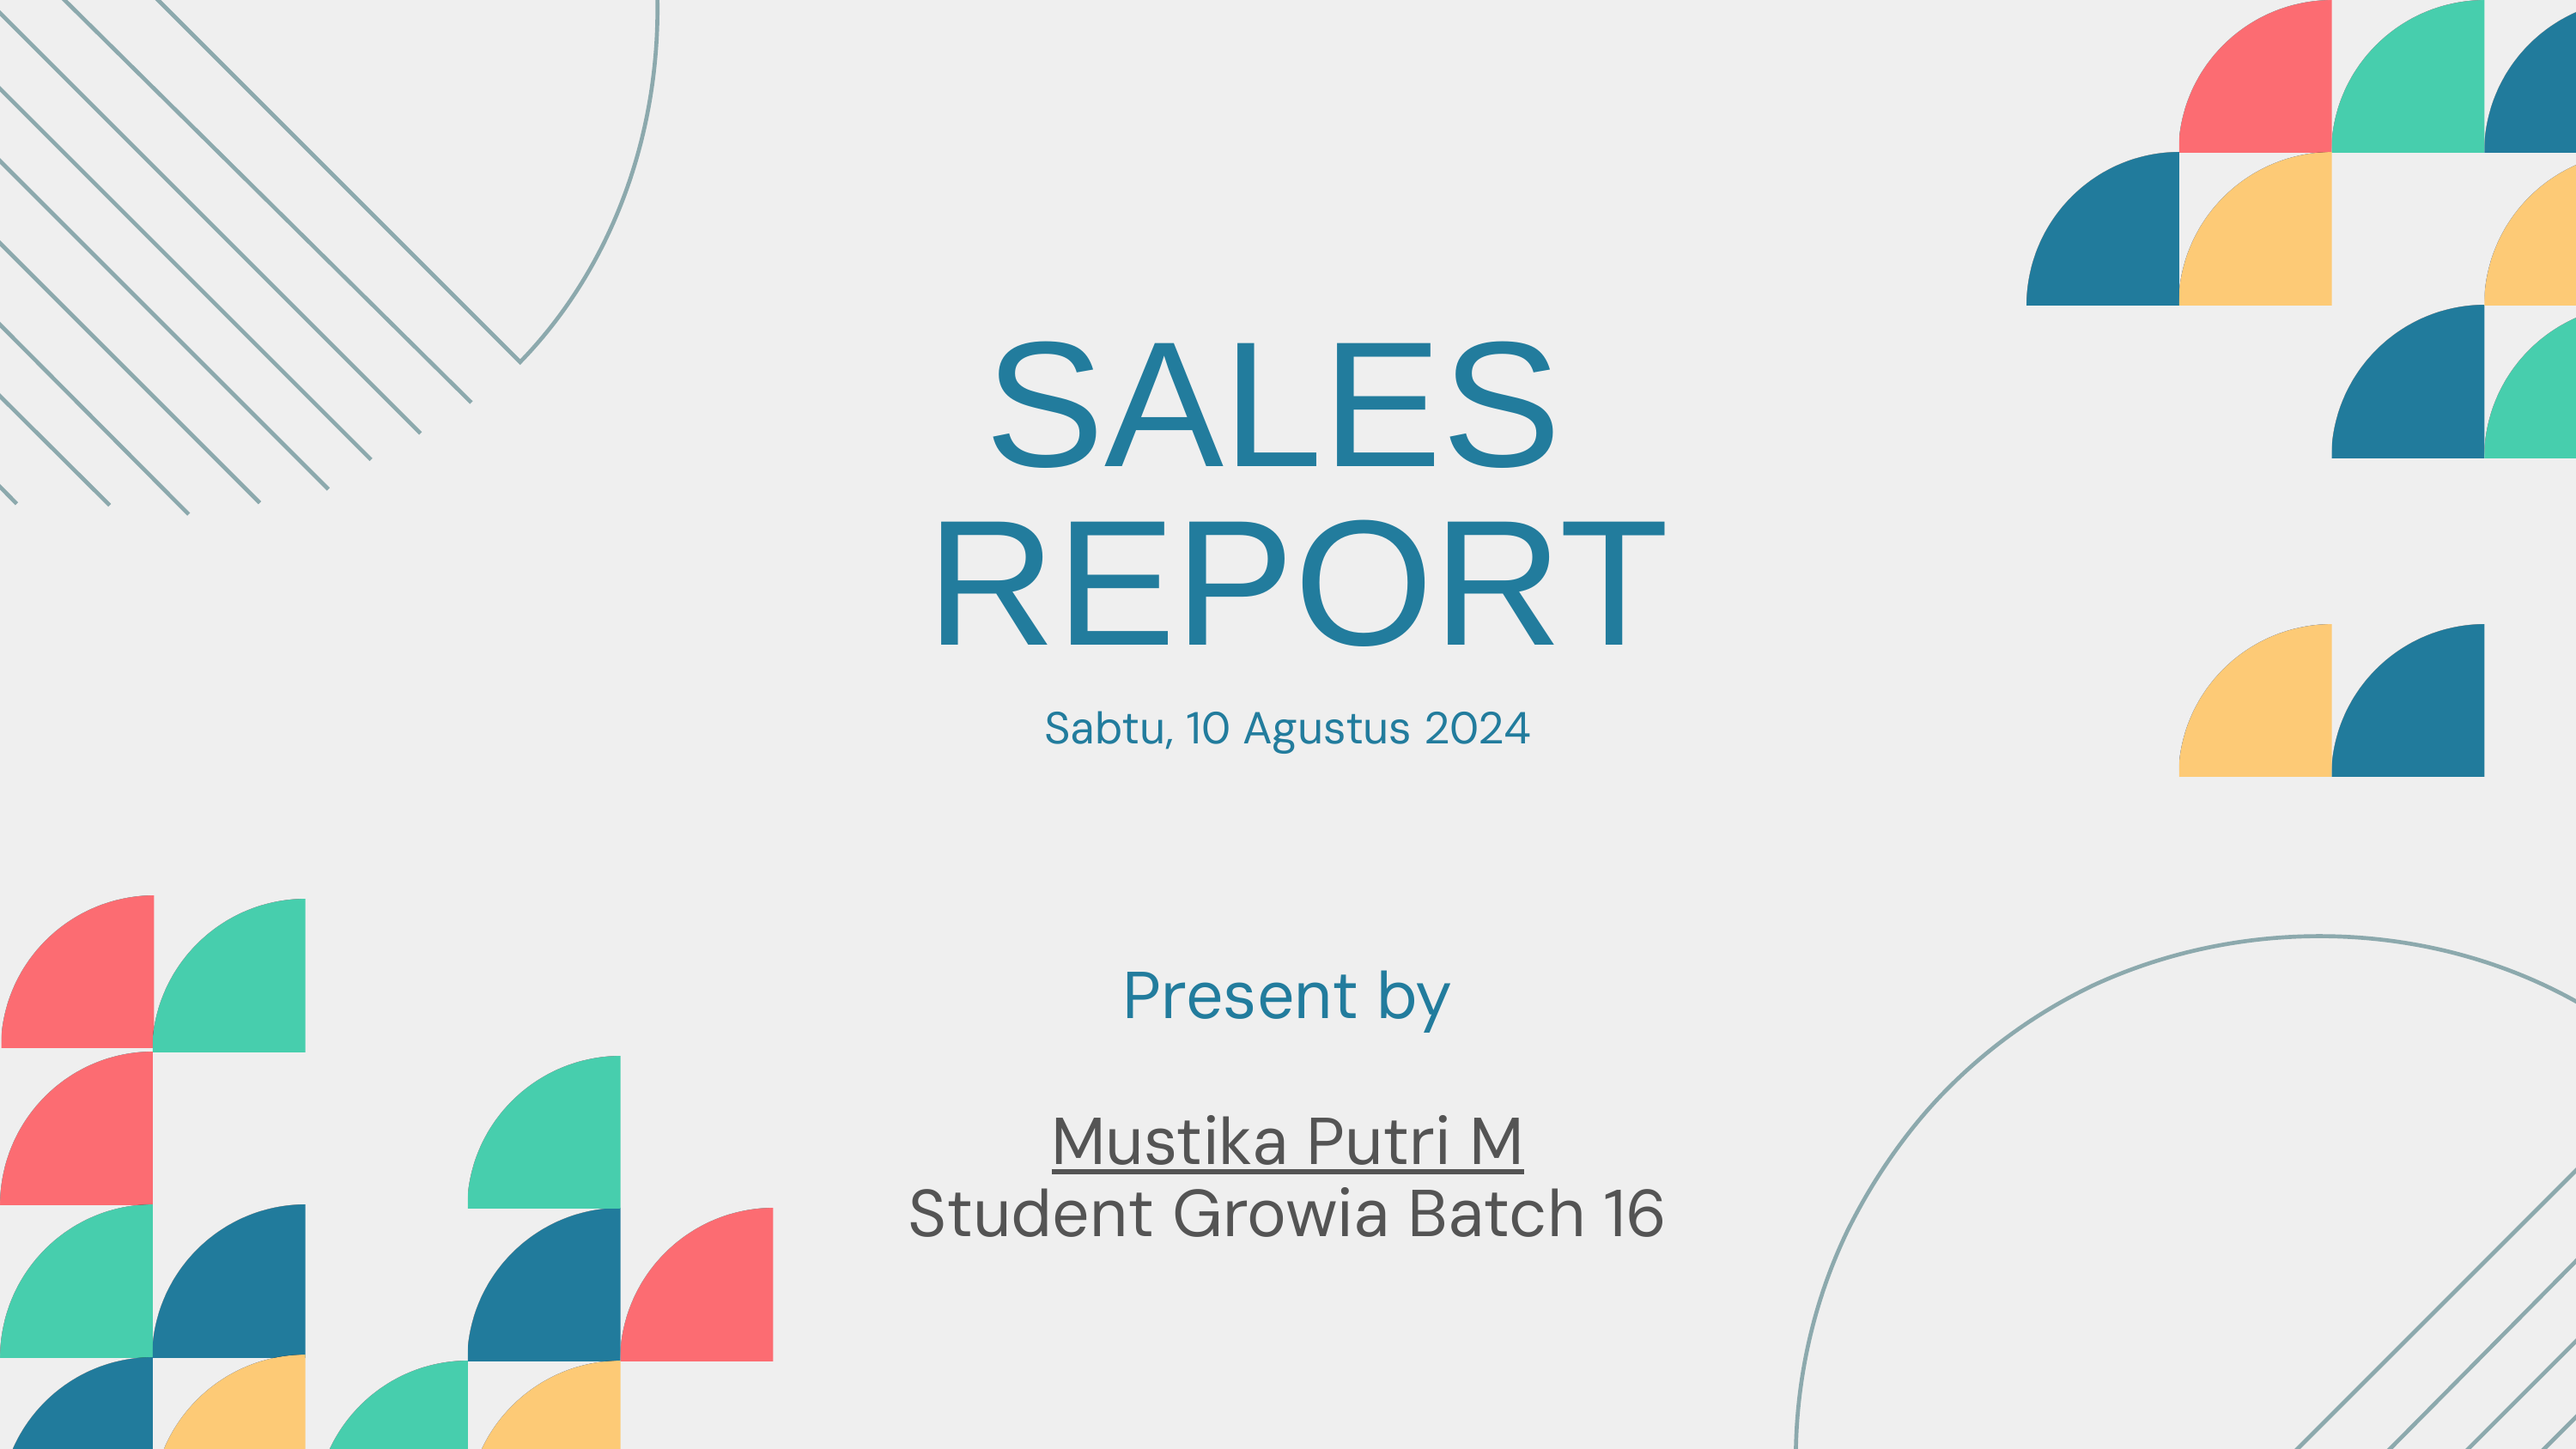

SALES
 REPORT

Sabtu, 10 Agustus 2024

Present by

Mustika Putri M
Student Growia Batch 16